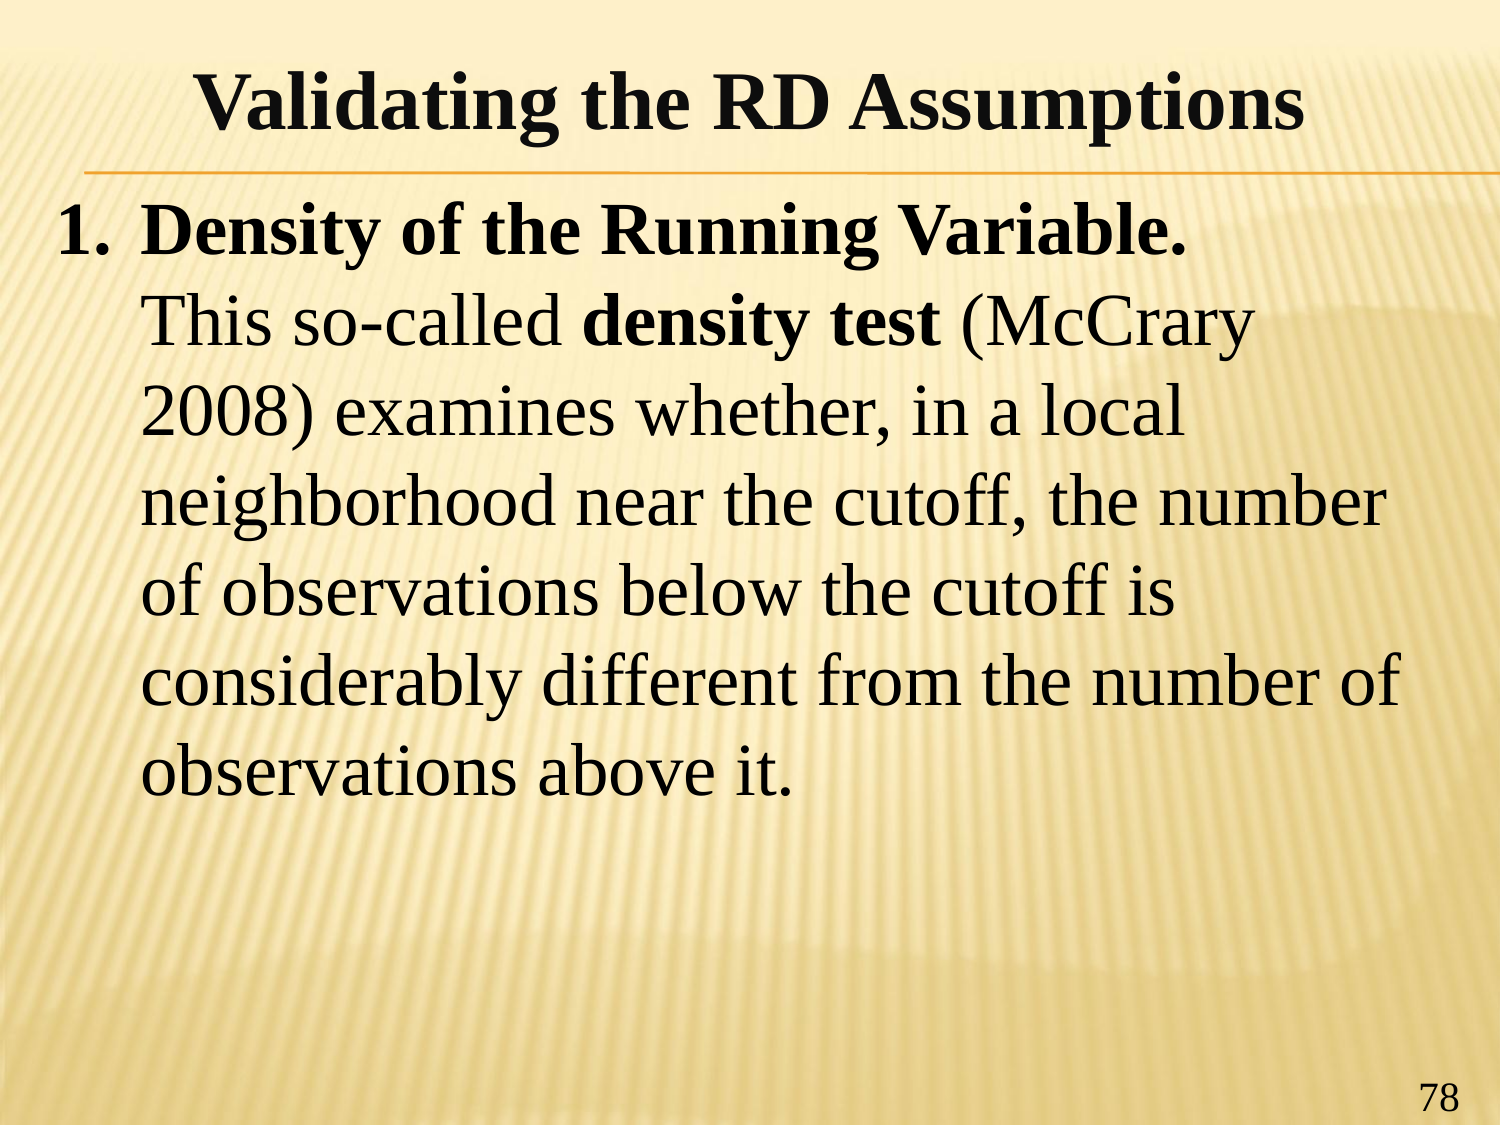

Validating the RD Assumptions
Density of the Running Variable.
This so-called density test (McCrary 2008) examines whether, in a local neighborhood near the cutoff, the number of observations below the cutoff is considerably different from the number of observations above it.
78